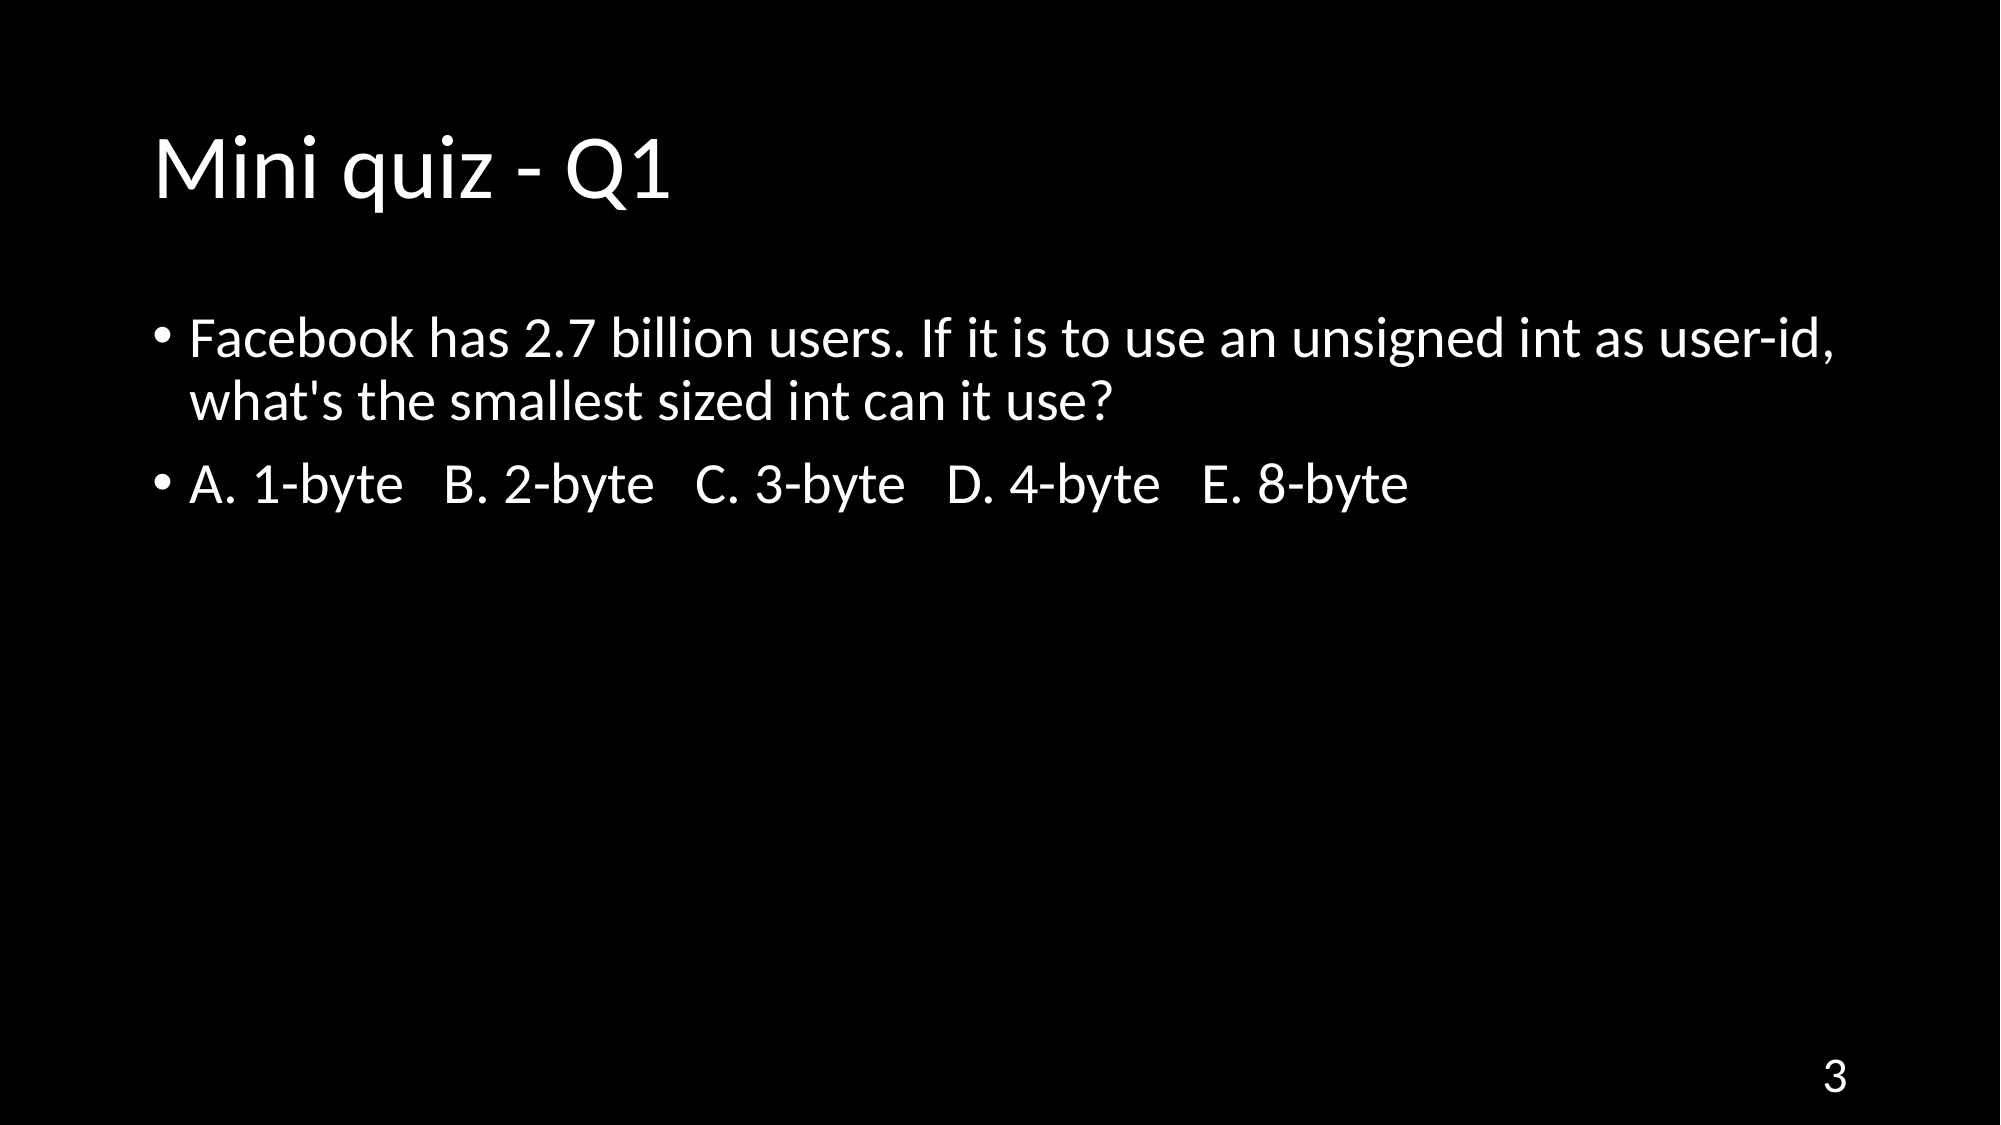

# Mini quiz - Q1
Facebook has 2.7 billion users. If it is to use an unsigned int as user-id, what's the smallest sized int can it use?
A. 1-byte   B. 2-byte   C. 3-byte   D. 4-byte   E. 8-byte
3